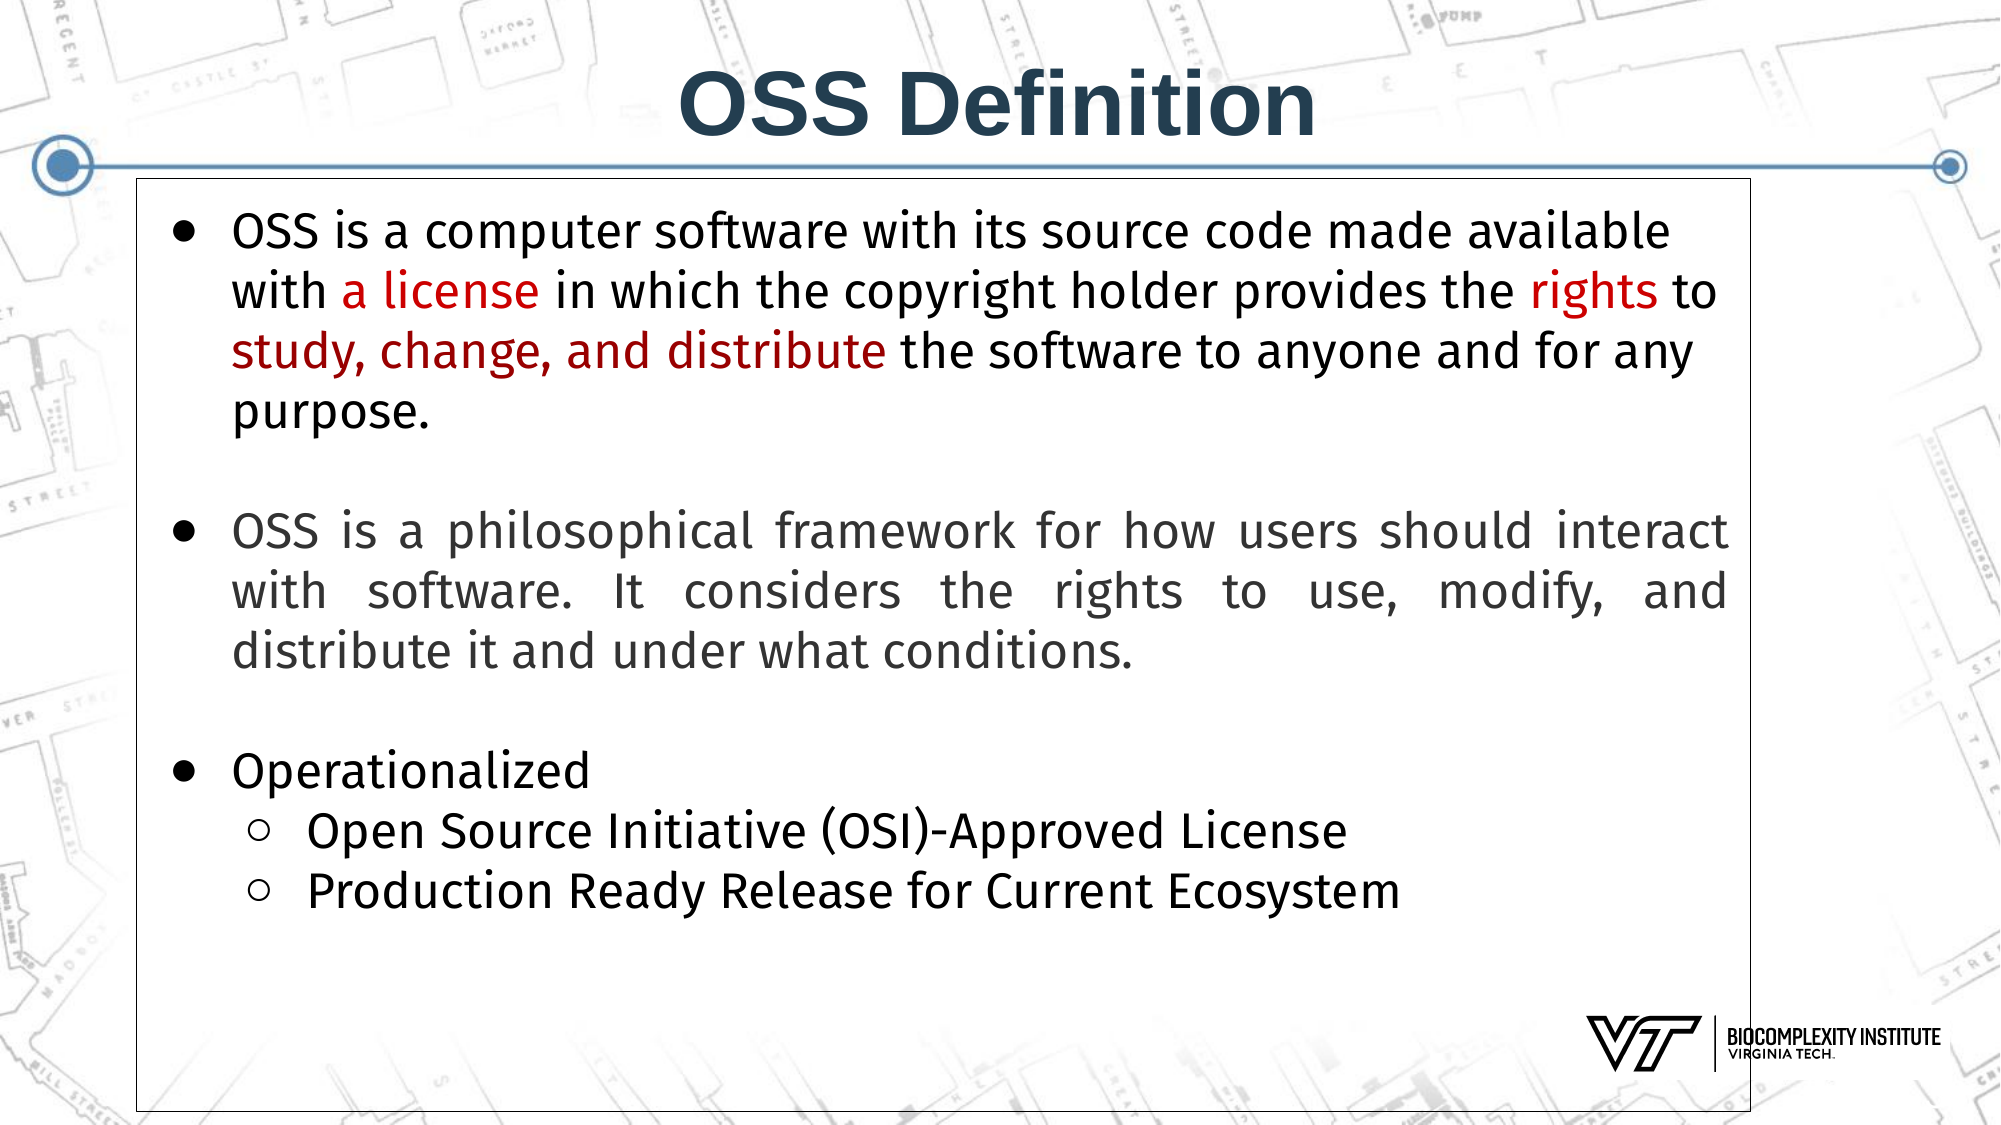

# OSS Definition
OSS is a computer software with its source code made available with a license in which the copyright holder provides the rights to study, change, and distribute the software to anyone and for any purpose.

OSS is a philosophical framework for how users should interact with software. It considers the rights to use, modify, and distribute it and under what conditions.

Operationalized
Open Source Initiative (OSI)-Approved License
Production Ready Release for Current Ecosystem
 36